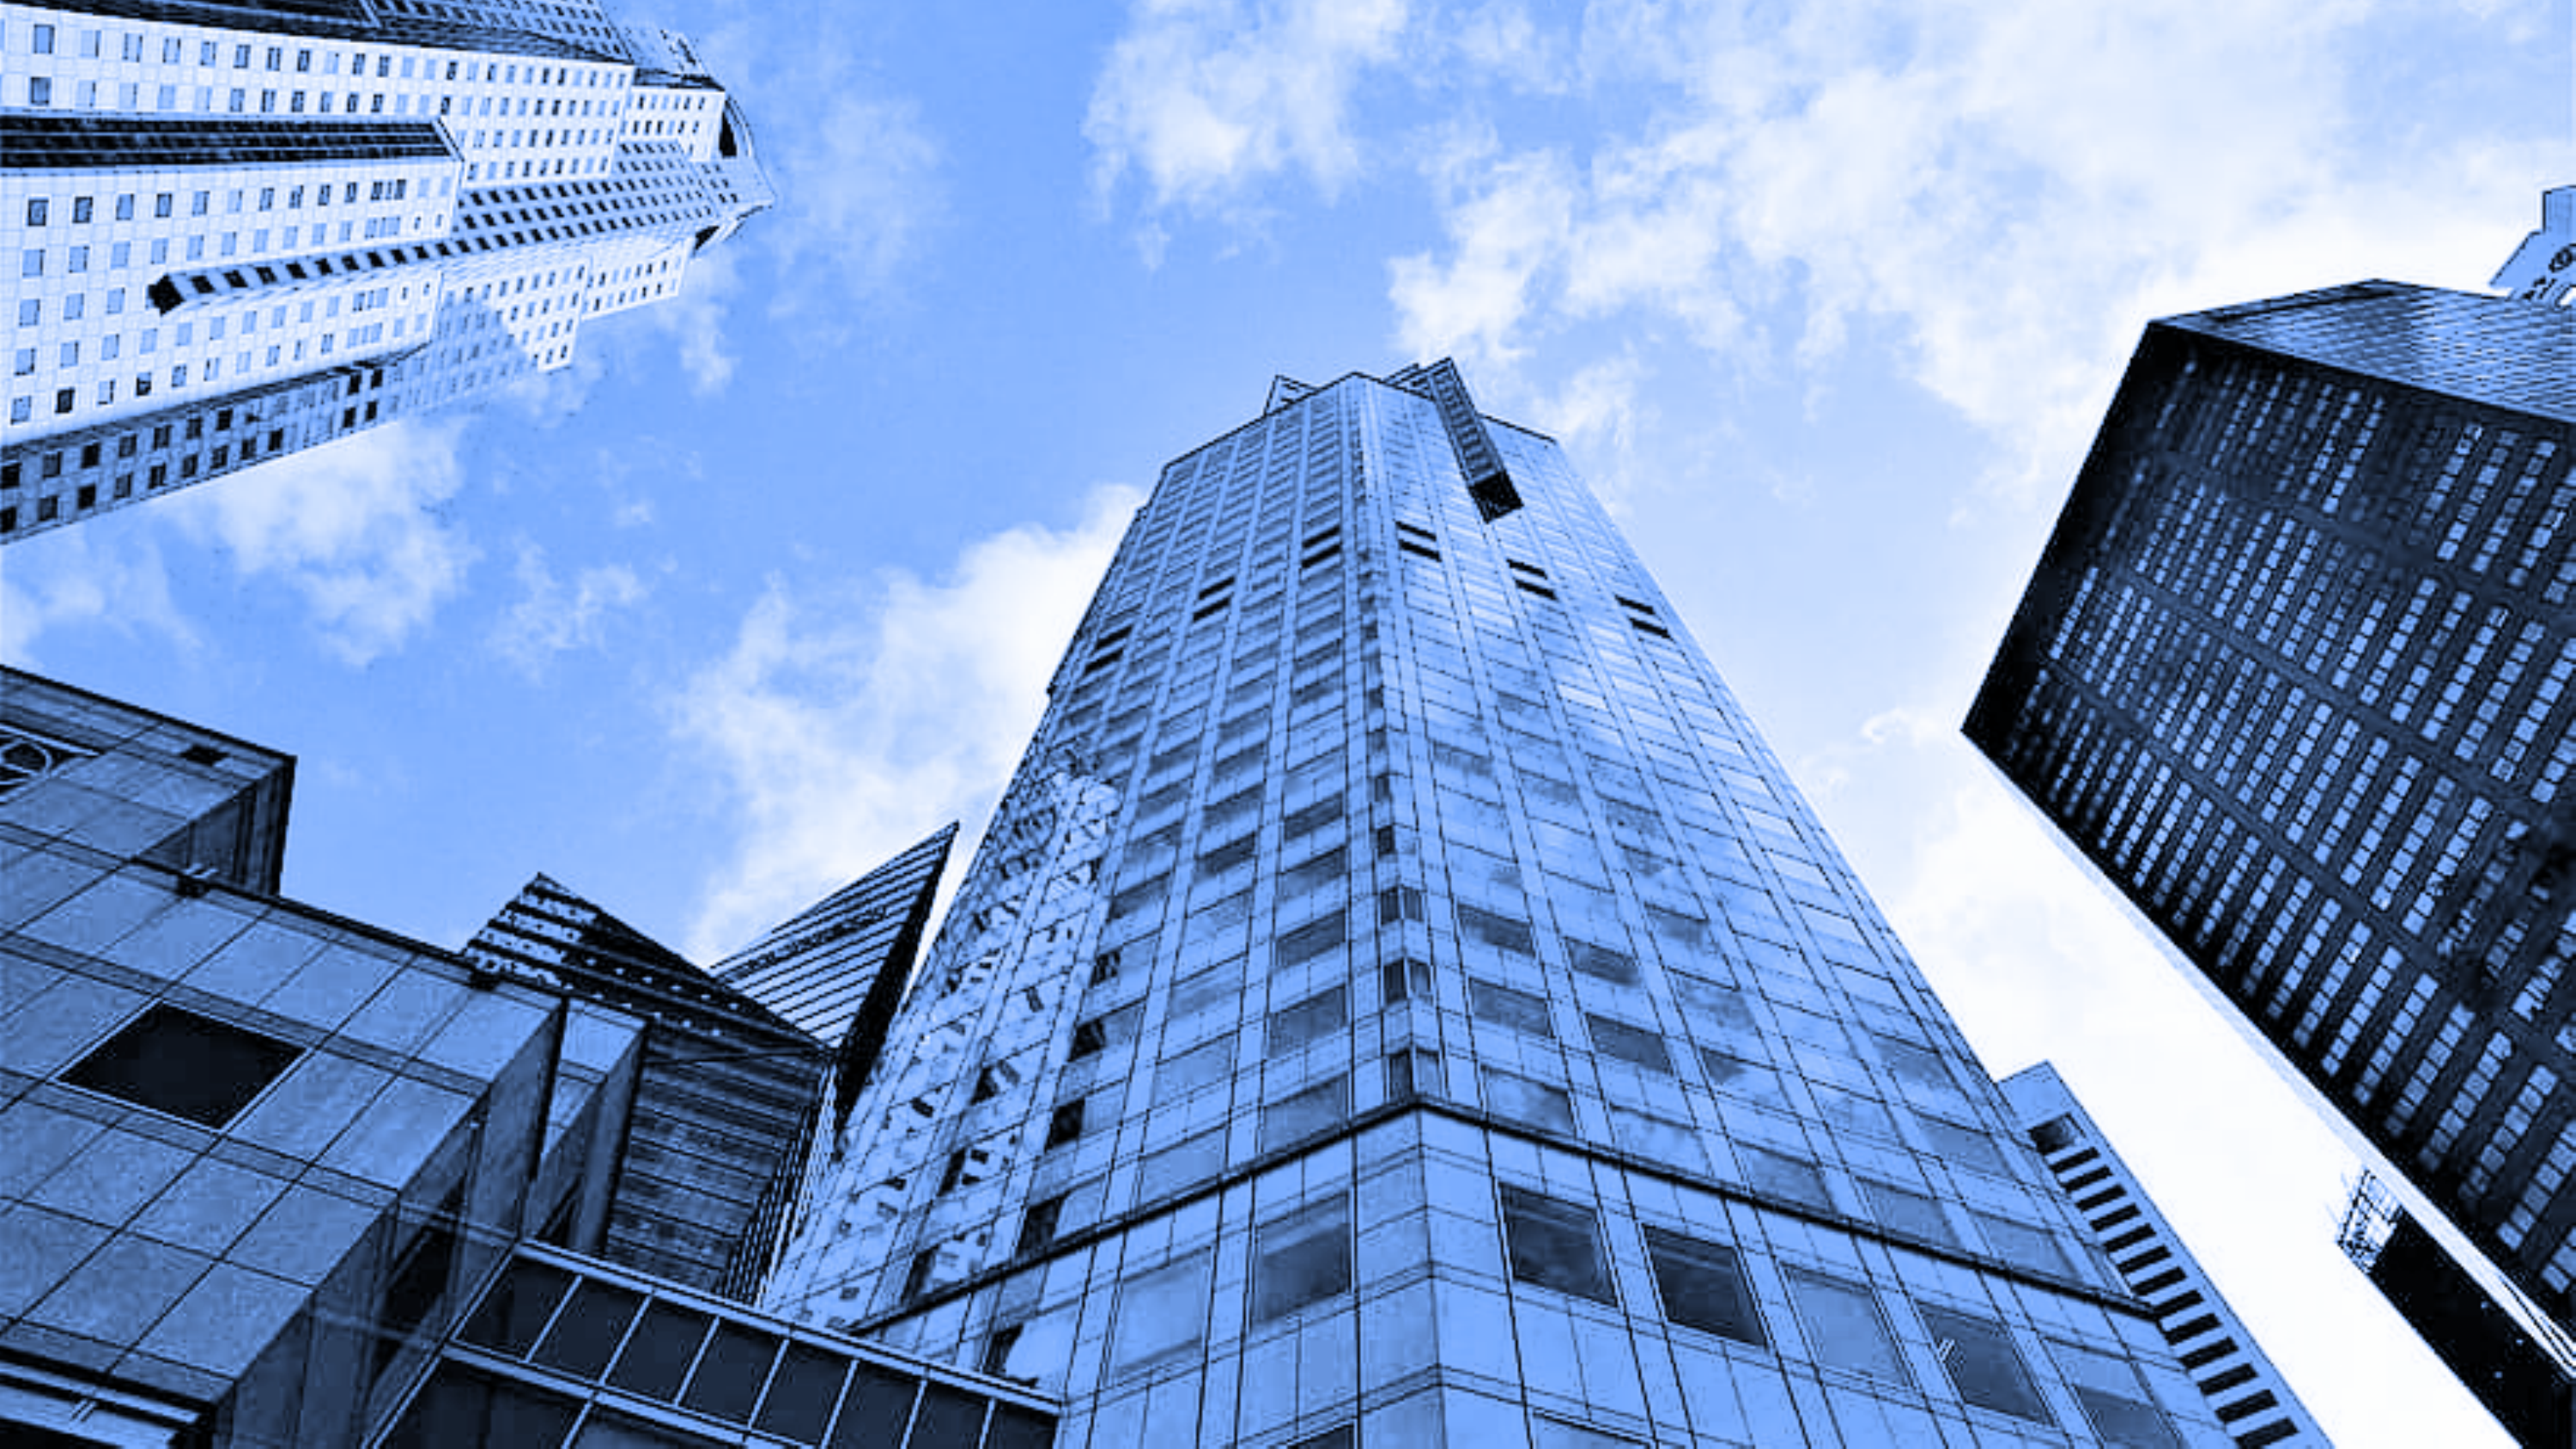

Data Preprocesing

Outlie Handling -> IQR

Encoding ->Label Encoder

Tranfomasi -> Standarisasi
 Data

Feature Imbalance -> SMOTE